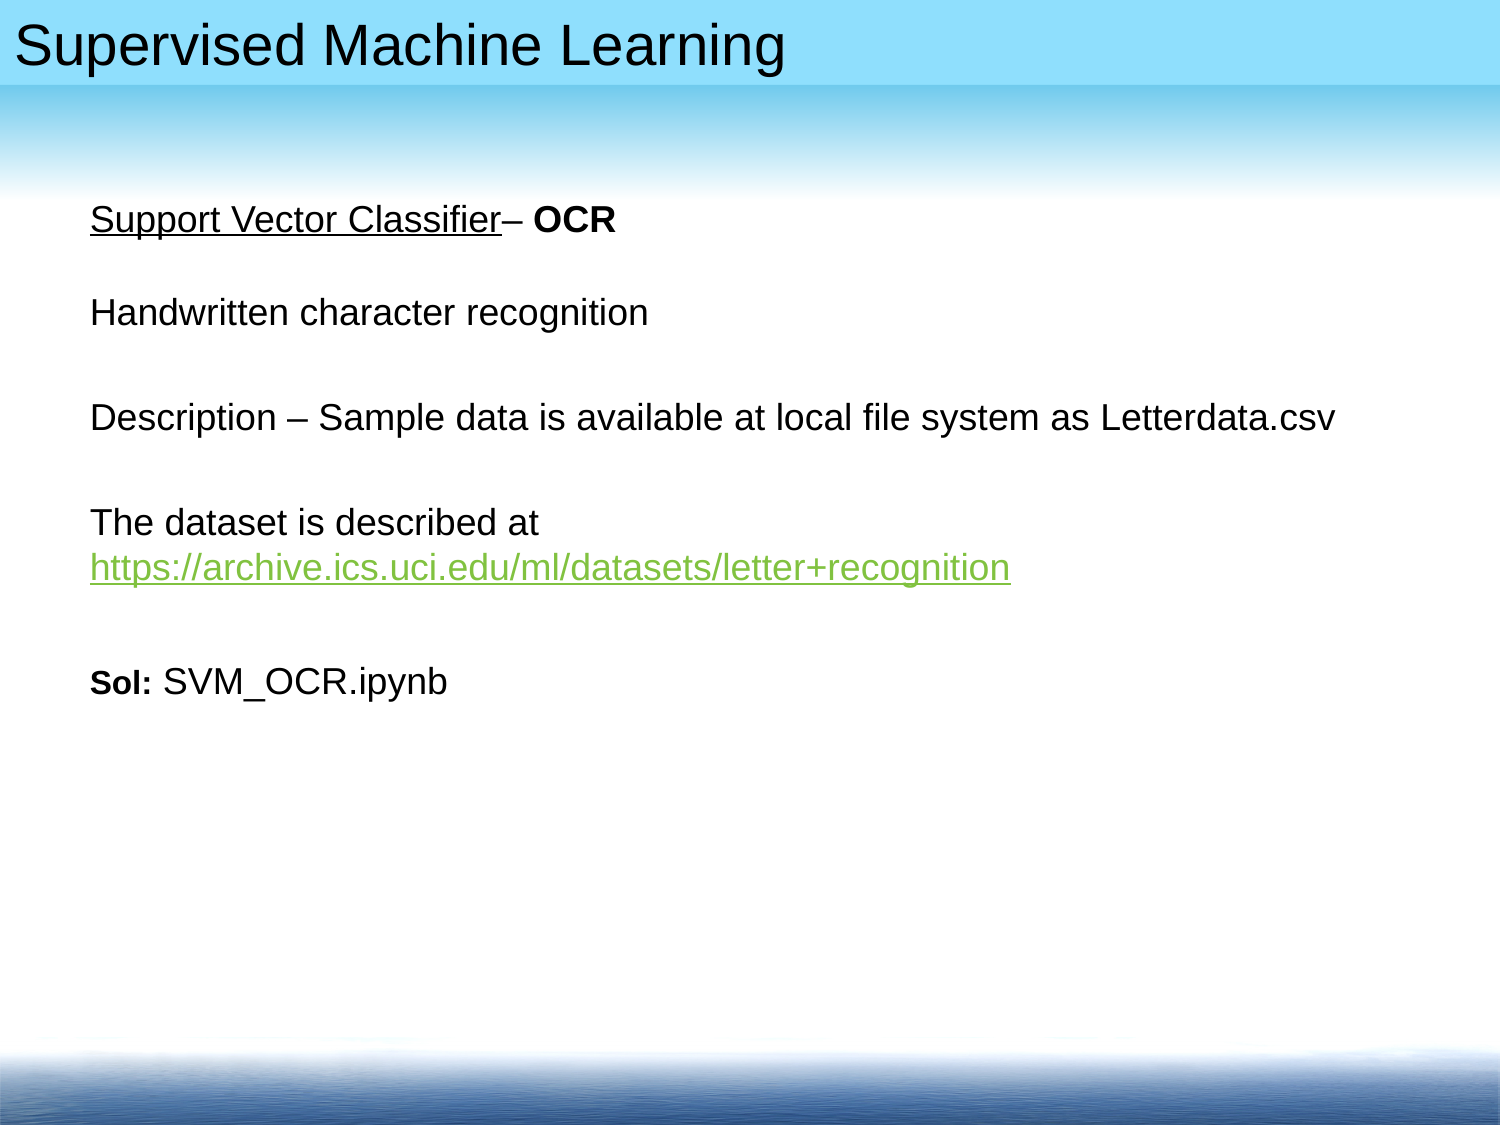

Support Vector Classifier– OCR

Handwritten character recognition

Description – Sample data is available at local file system as Letterdata.csv

The dataset is described at  https://archive.ics.uci.edu/ml/datasets/letter+recognition

Sol: SVM_OCR.ipynb